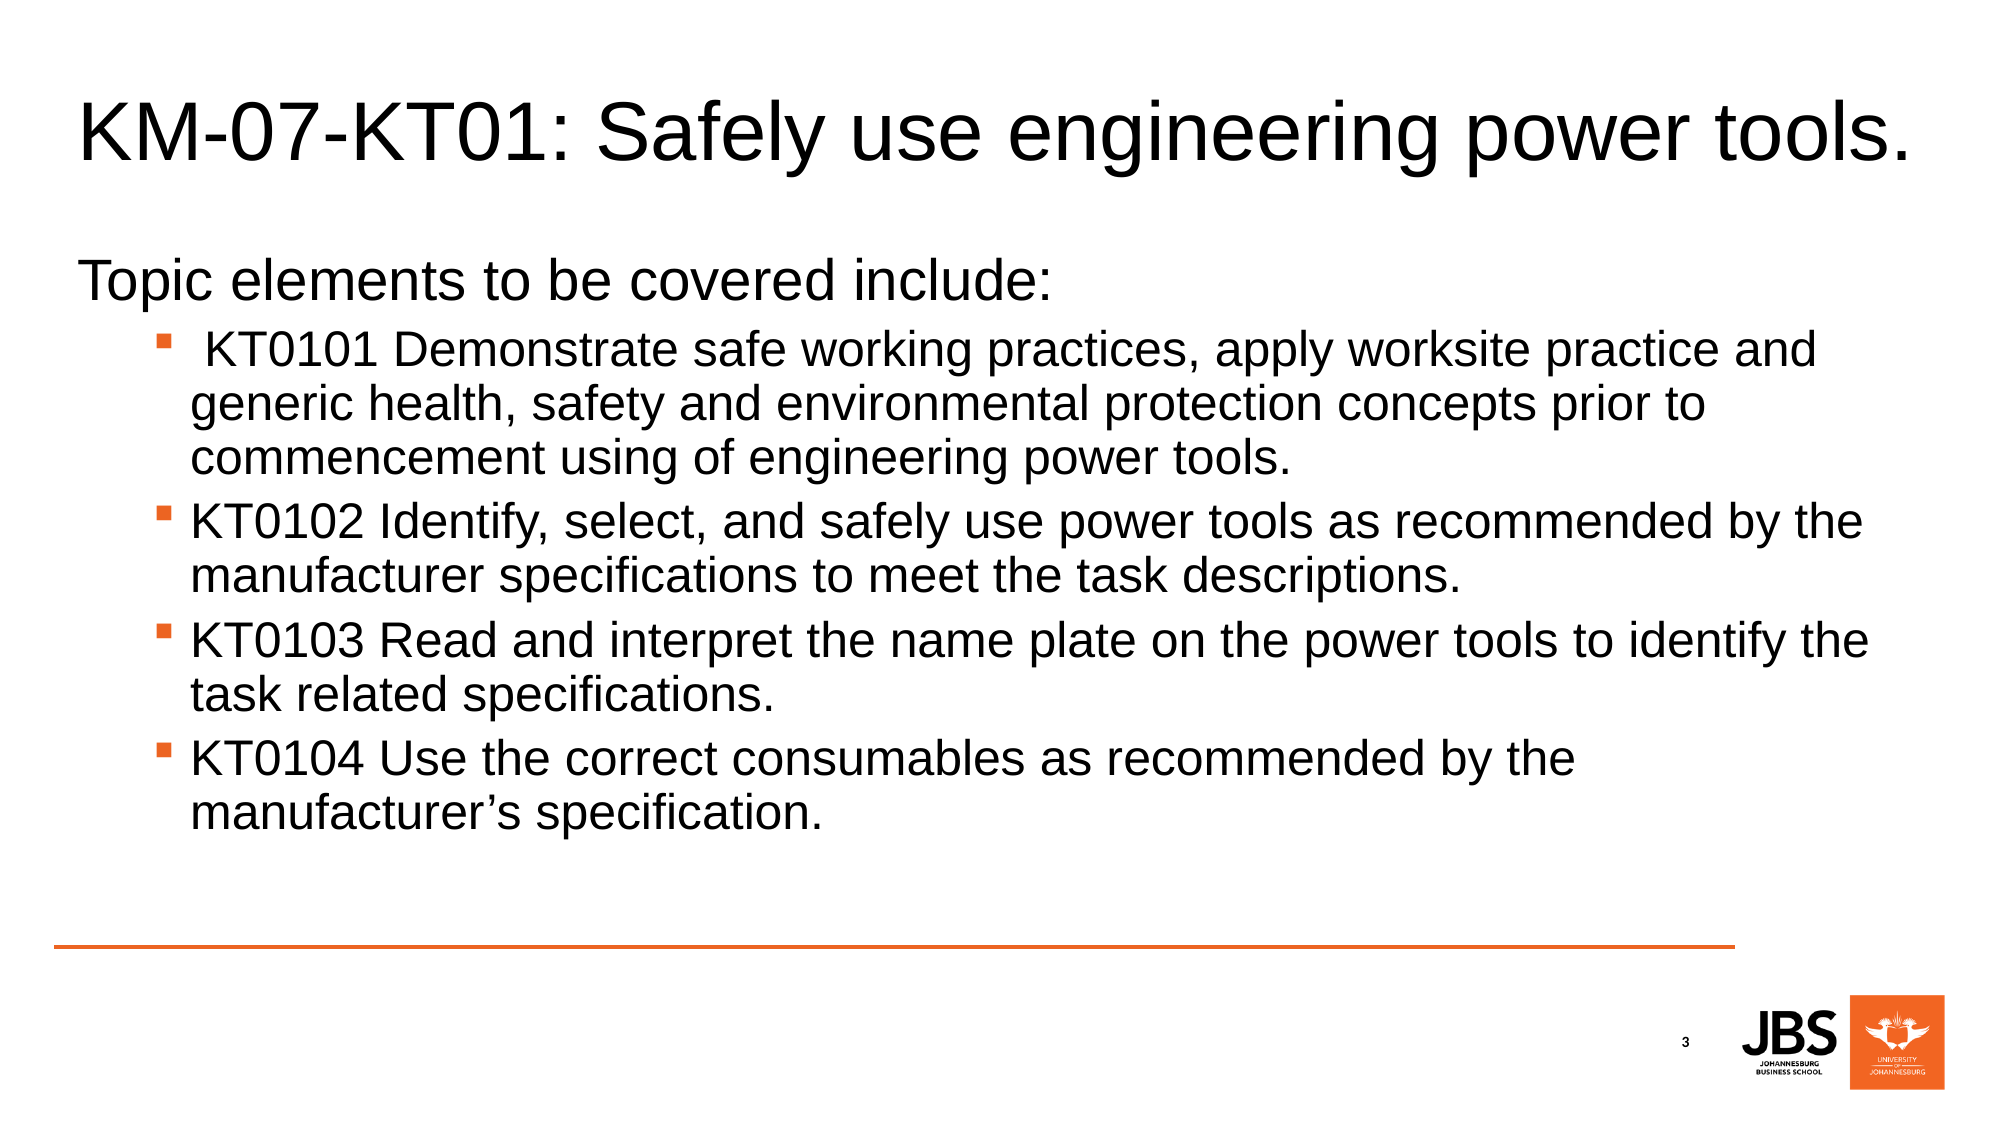

# KM-07-KT01: Safely use engineering power tools.
Topic elements to be covered include:
 KT0101 Demonstrate safe working practices, apply worksite practice and generic health, safety and environmental protection concepts prior to commencement using of engineering power tools.
KT0102 Identify, select, and safely use power tools as recommended by the manufacturer specifications to meet the task descriptions.
KT0103 Read and interpret the name plate on the power tools to identify the task related specifications.
KT0104 Use the correct consumables as recommended by the manufacturer’s specification.